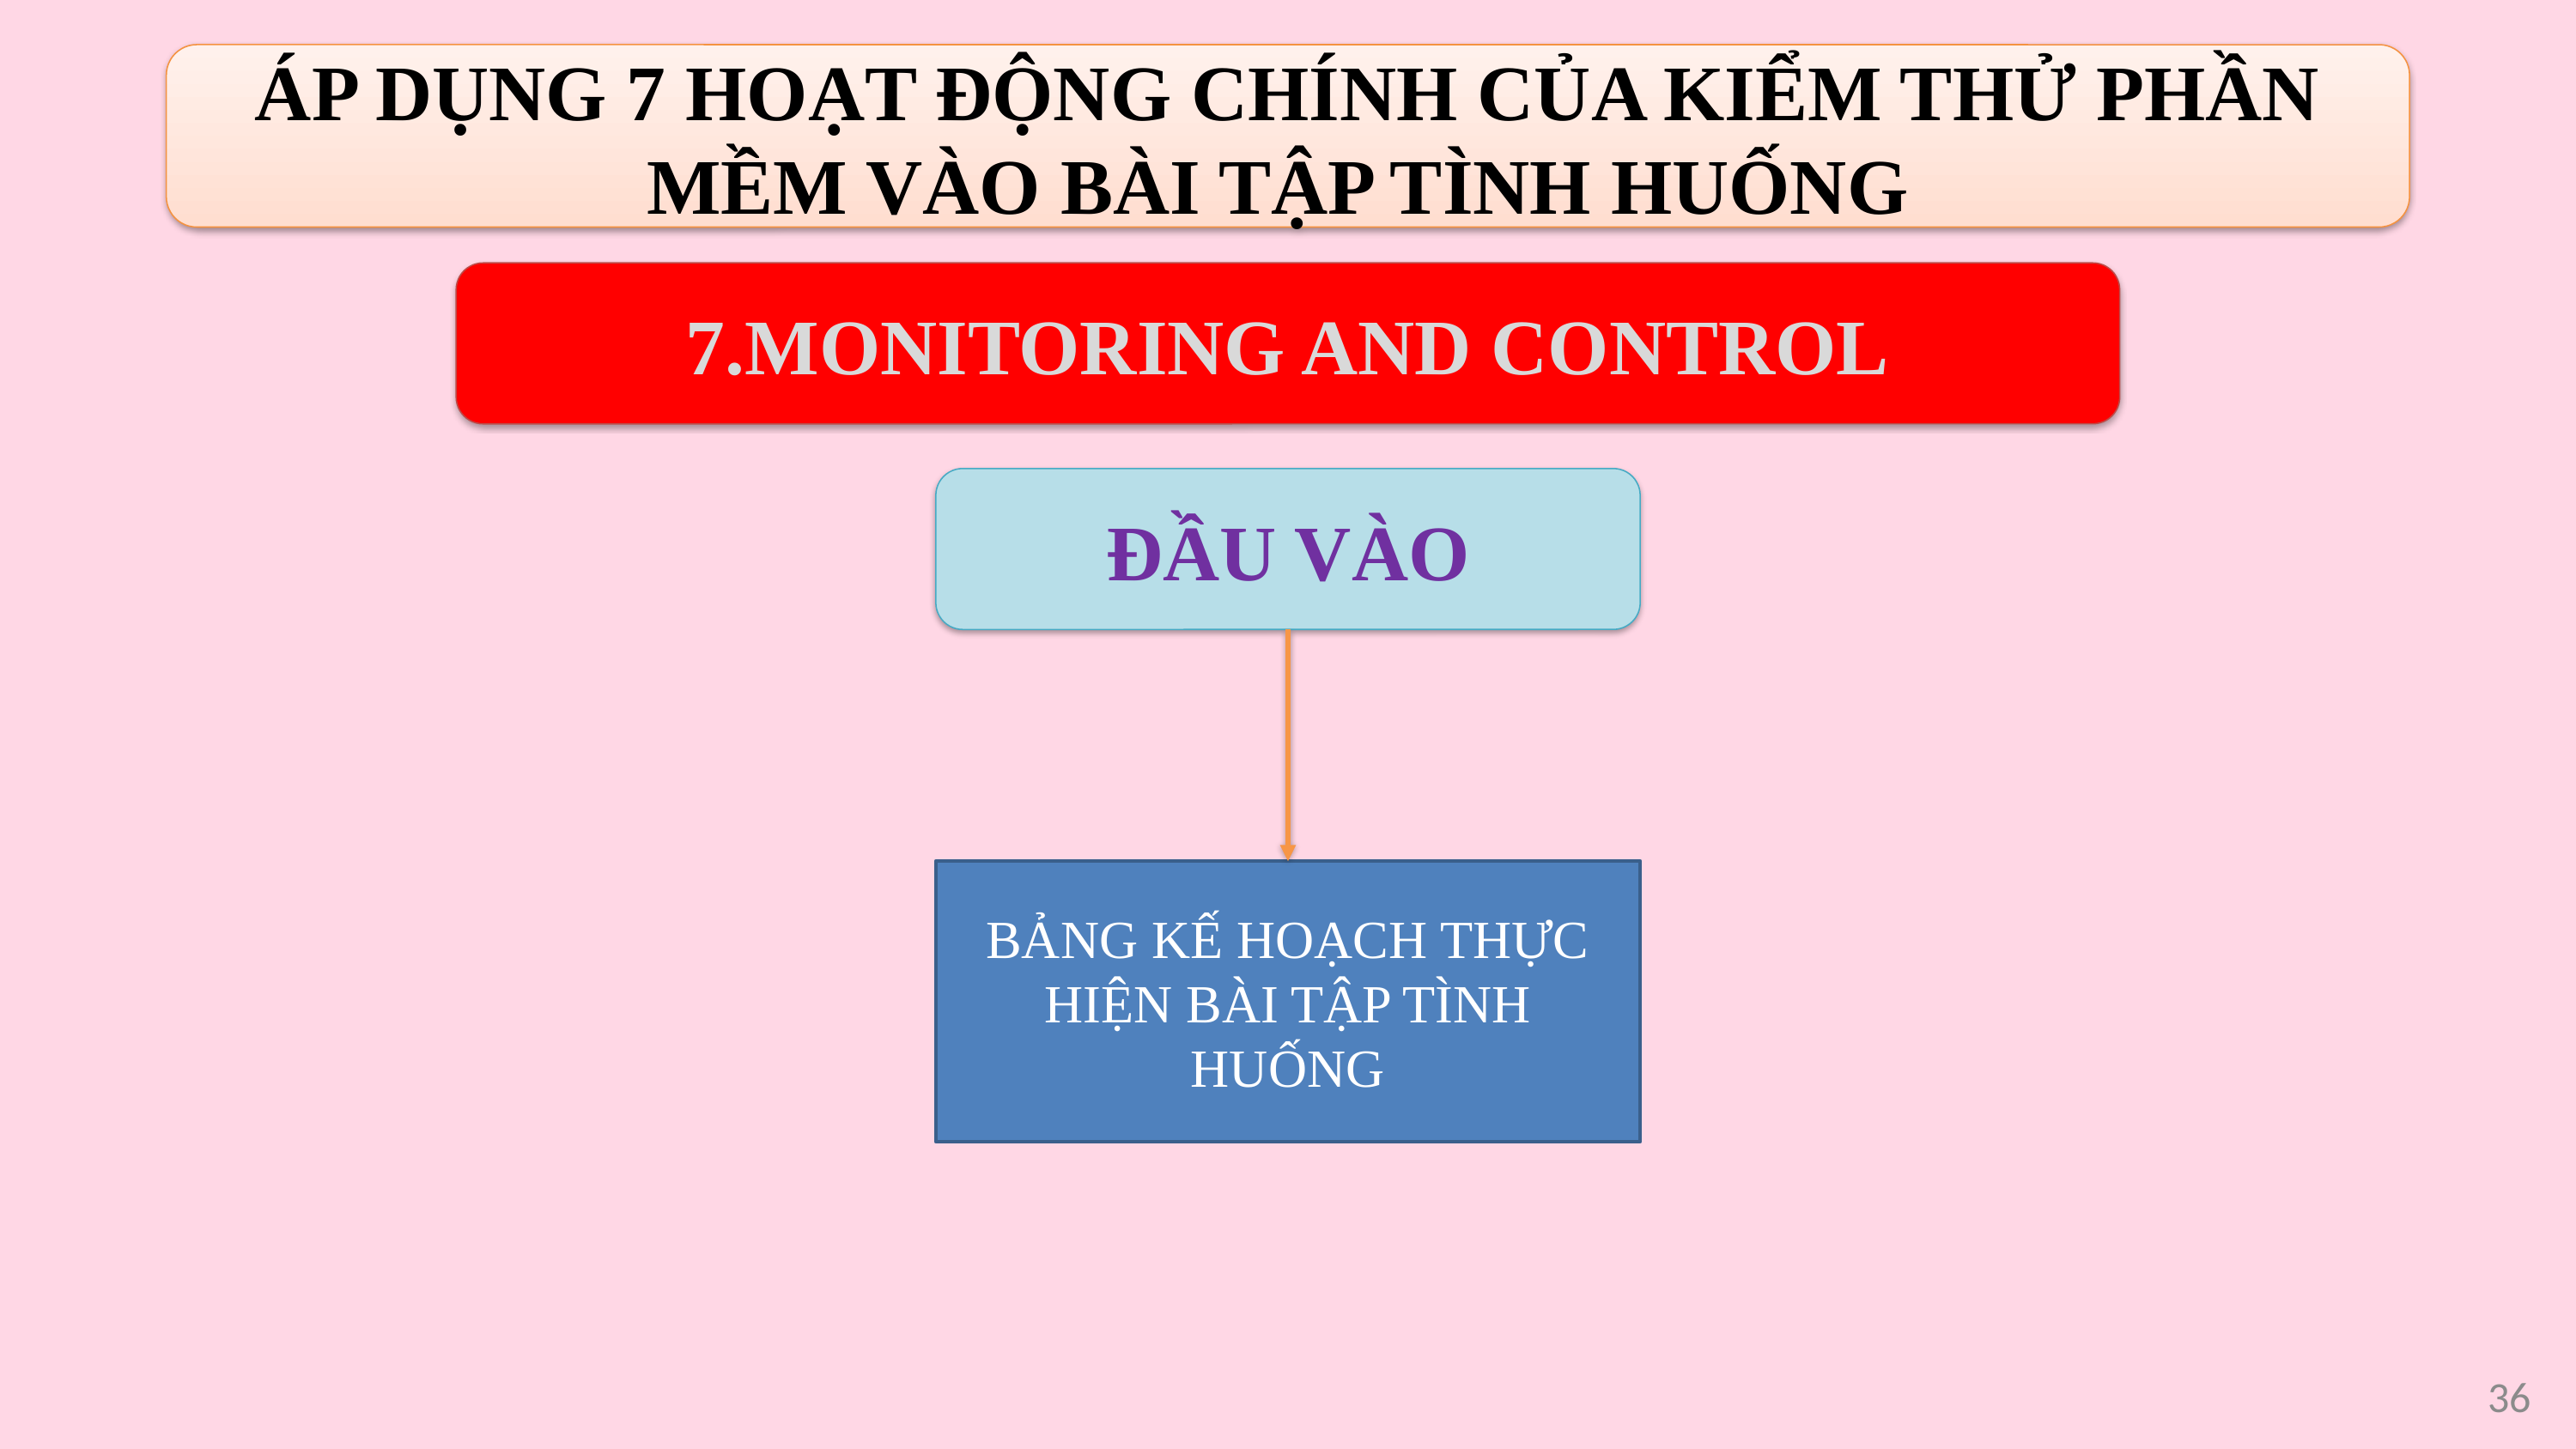

ÁP DỤNG 7 HOẠT ĐỘNG CHÍNH CỦA KIỂM THỬ PHẦN MỀM VÀO BÀI TẬP TÌNH HUỐNG
7.MONITORING AND CONTROL
ĐẦU VÀO
BẢNG KẾ HOẠCH THỰC HIỆN BÀI TẬP TÌNH HUỐNG
36